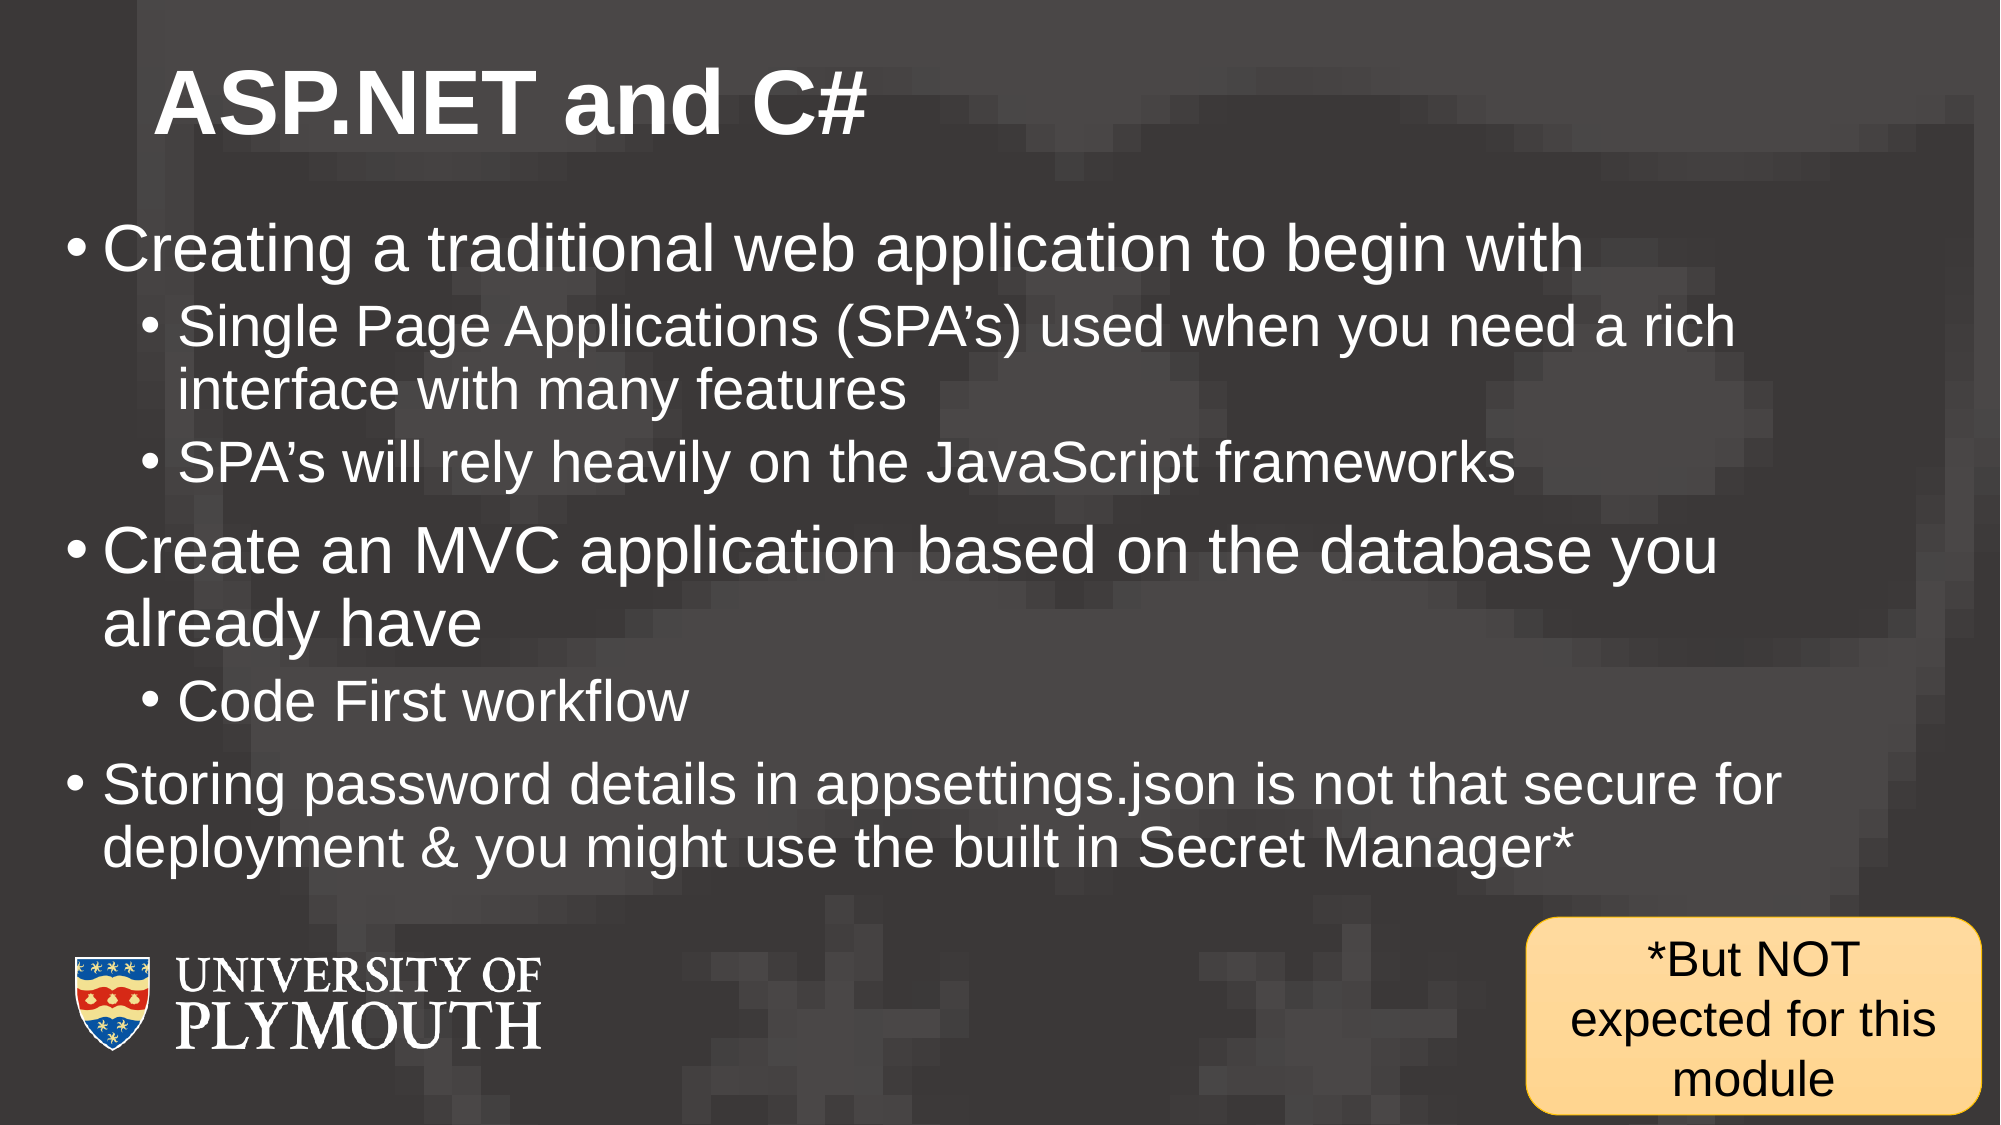

# ASP.NET and C#
Creating a traditional web application to begin with
Single Page Applications (SPA’s) used when you need a rich interface with many features
SPA’s will rely heavily on the JavaScript frameworks
Create an MVC application based on the database you already have
Code First workflow
Storing password details in appsettings.json is not that secure for deployment & you might use the built in Secret Manager*
*But NOT expected for this module